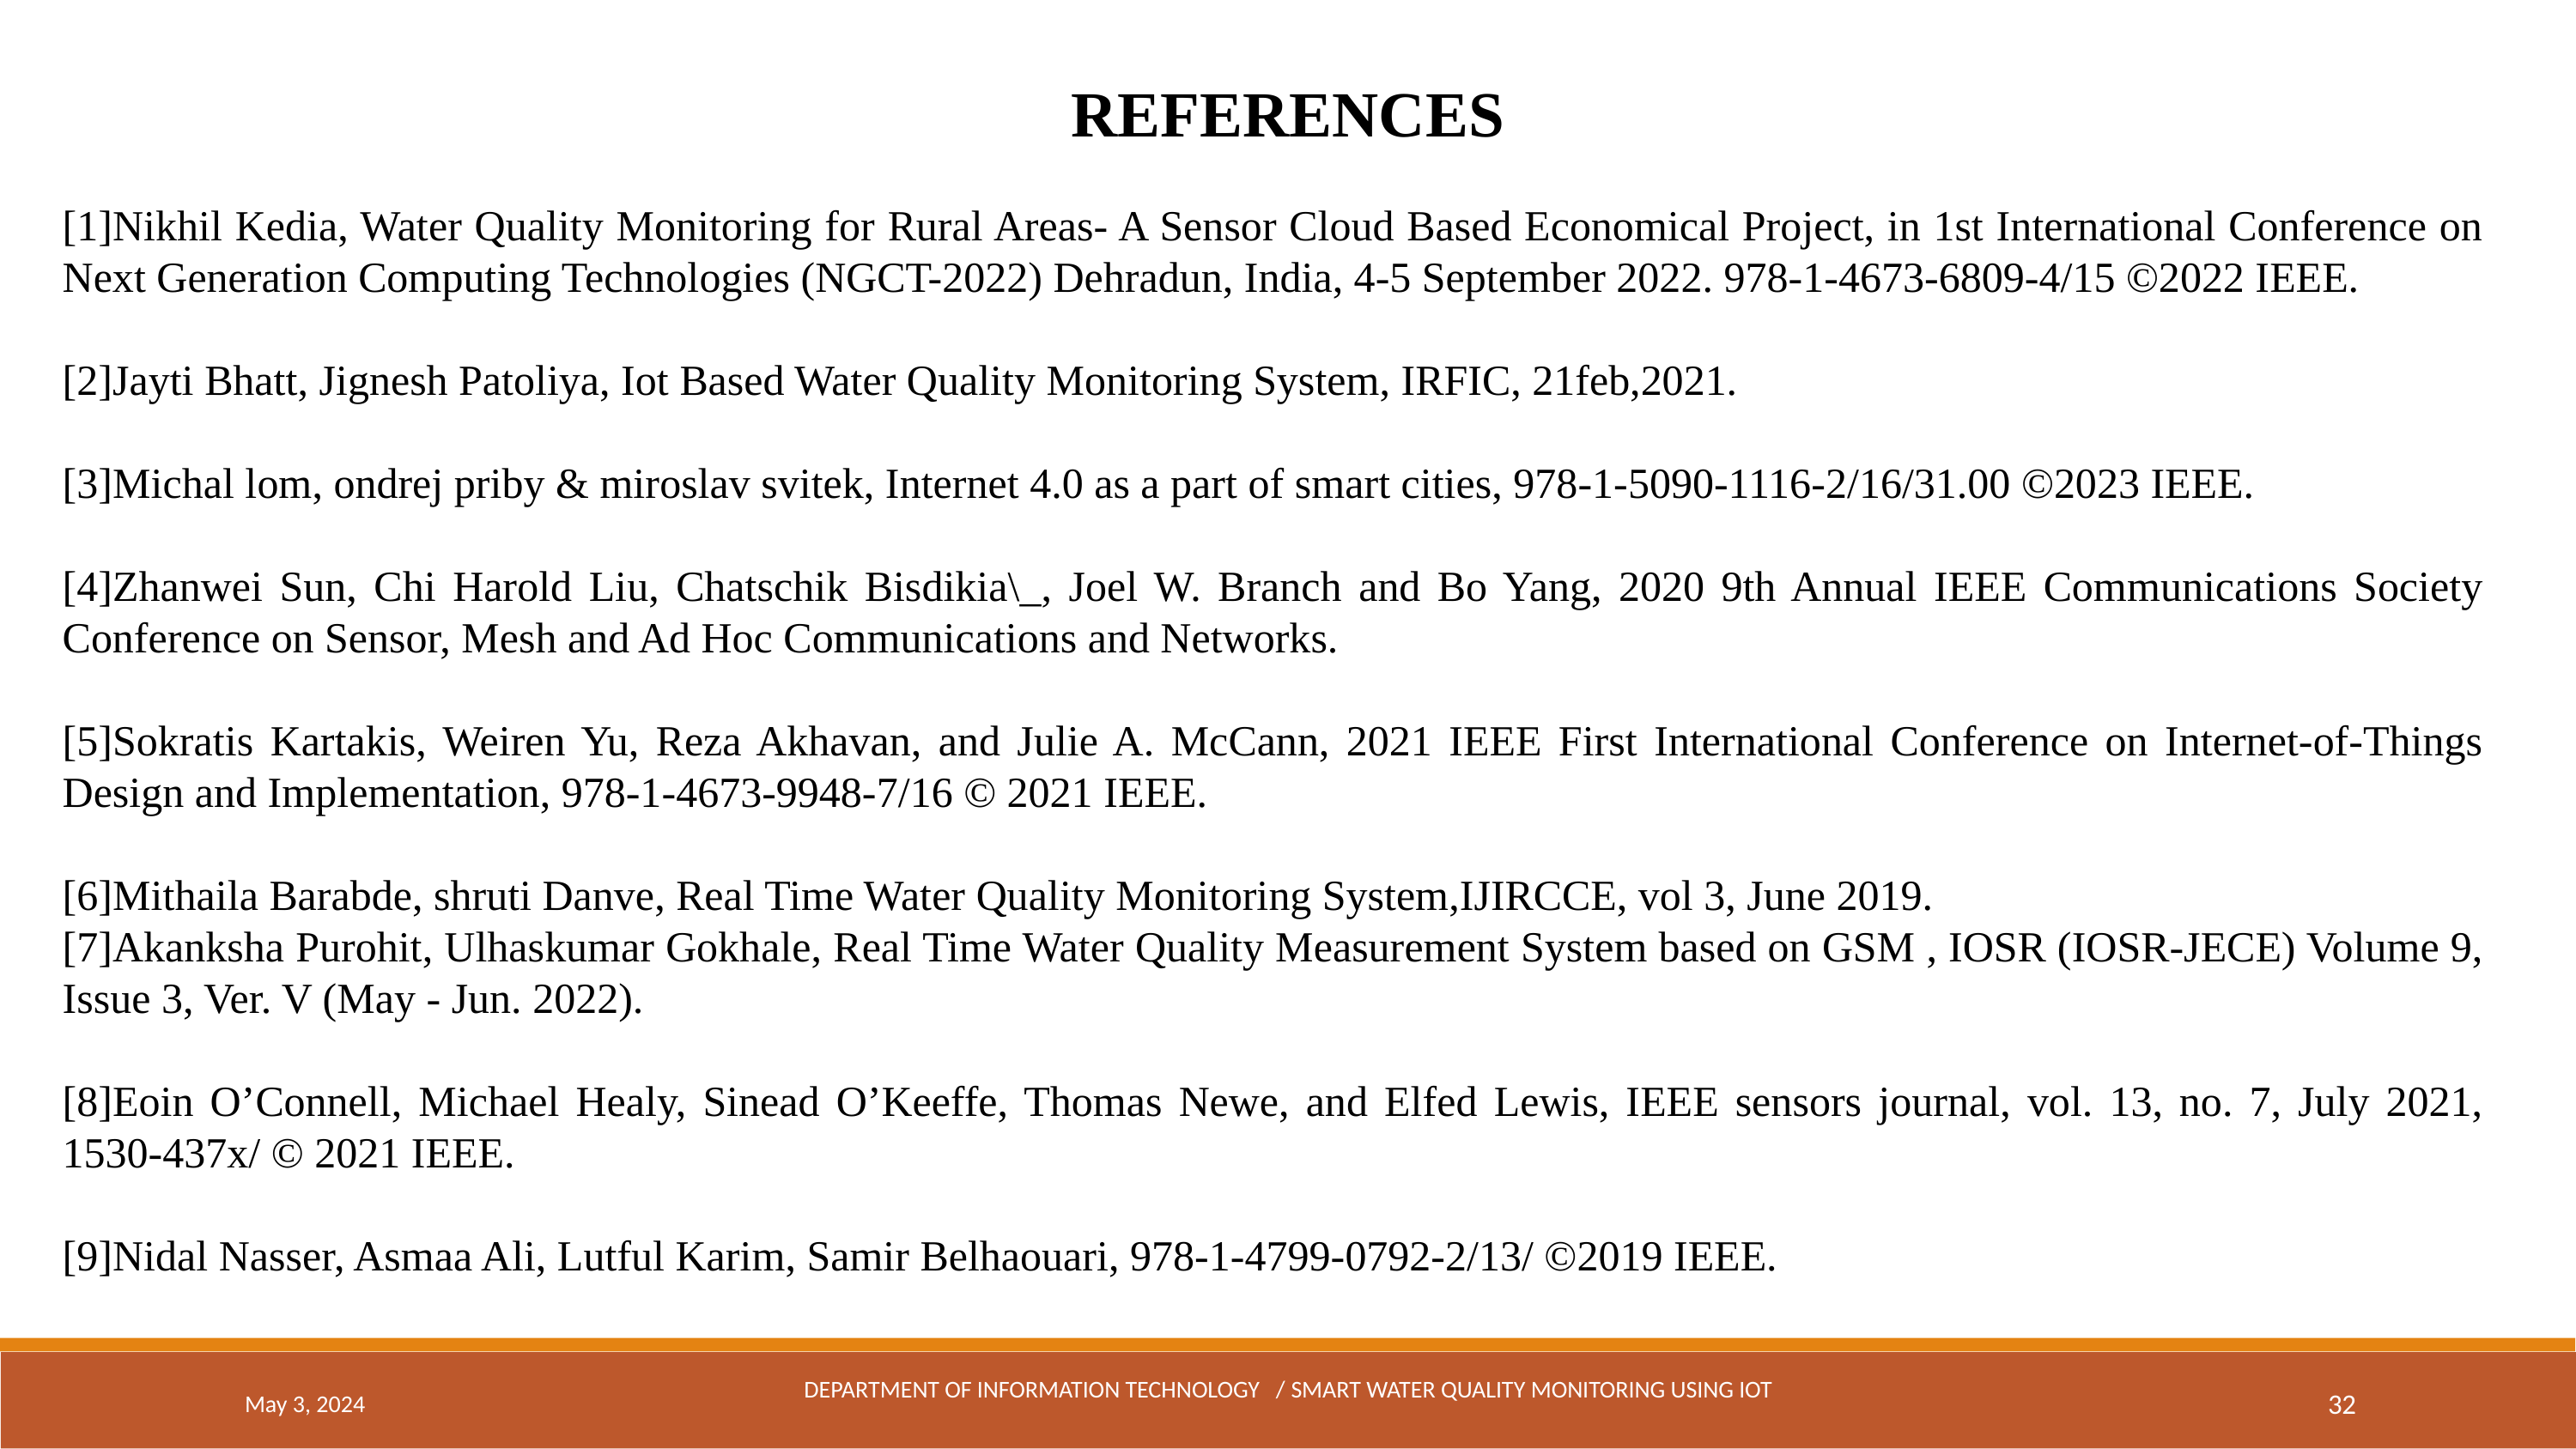

REFERENCES
[1]Nikhil Kedia, Water Quality Monitoring for Rural Areas- A Sensor Cloud Based Economical Project, in 1st International Conference on Next Generation Computing Technologies (NGCT-2022) Dehradun, India, 4-5 September 2022. 978-1-4673-6809-4/15 ©2022 IEEE.

[2]Jayti Bhatt, Jignesh Patoliya, Iot Based Water Quality Monitoring System, IRFIC, 21feb,2021.

[3]Michal lom, ondrej priby & miroslav svitek, Internet 4.0 as a part of smart cities, 978-1-5090-1116-2/16/31.00 ©2023 IEEE.

[4]Zhanwei Sun, Chi Harold Liu, Chatschik Bisdikia\_, Joel W. Branch and Bo Yang, 2020 9th Annual IEEE Communications Society Conference on Sensor, Mesh and Ad Hoc Communications and Networks.

[5]Sokratis Kartakis, Weiren Yu, Reza Akhavan, and Julie A. McCann, 2021 IEEE First International Conference on Internet-of-Things Design and Implementation, 978-1-4673-9948-7/16 © 2021 IEEE.

[6]Mithaila Barabde, shruti Danve, Real Time Water Quality Monitoring System,IJIRCCE, vol 3, June 2019.
[7]Akanksha Purohit, Ulhaskumar Gokhale, Real Time Water Quality Measurement System based on GSM , IOSR (IOSR-JECE) Volume 9, Issue 3, Ver. V (May - Jun. 2022).

[8]Eoin O’Connell, Michael Healy, Sinead O’Keeffe, Thomas Newe, and Elfed Lewis, IEEE sensors journal, vol. 13, no. 7, July 2021, 1530-437x/ © 2021 IEEE.

[9]Nidal Nasser, Asmaa Ali, Lutful Karim, Samir Belhaouari, 978-1-4799-0792-2/13/ ©2019 IEEE.
May 3, 2024
DEPARTMENT OF INFORMATION TECHNOLOGY   / Smart water quality monitoring USING IOT

32